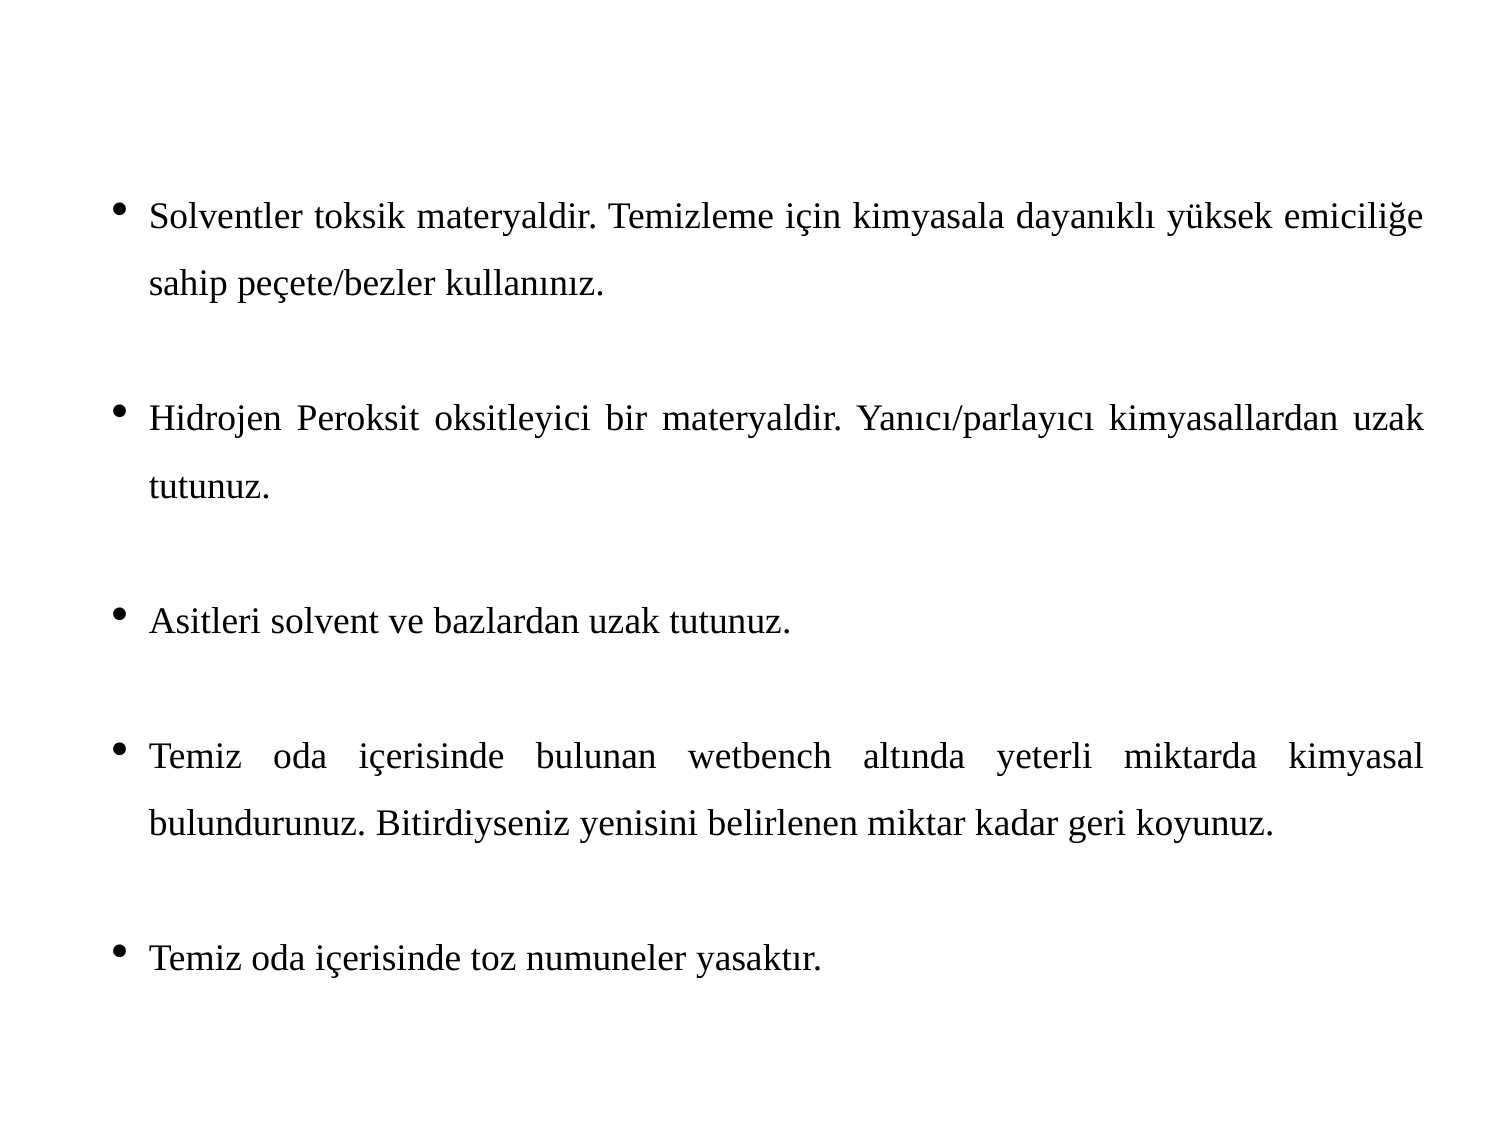

Solventler toksik materyaldir. Temizleme için kimyasala dayanıklı yüksek emiciliğe sahip peçete/bezler kullanınız.

Hidrojen Peroksit oksitleyici bir materyaldir. Yanıcı/parlayıcı kimyasallardan uzak tutunuz.

Asitleri solvent ve bazlardan uzak tutunuz.

Temiz oda içerisinde bulunan wetbench altında yeterli miktarda kimyasal bulundurunuz. Bitirdiyseniz yenisini belirlenen miktar kadar geri koyunuz.

Temiz oda içerisinde toz numuneler yasaktır.